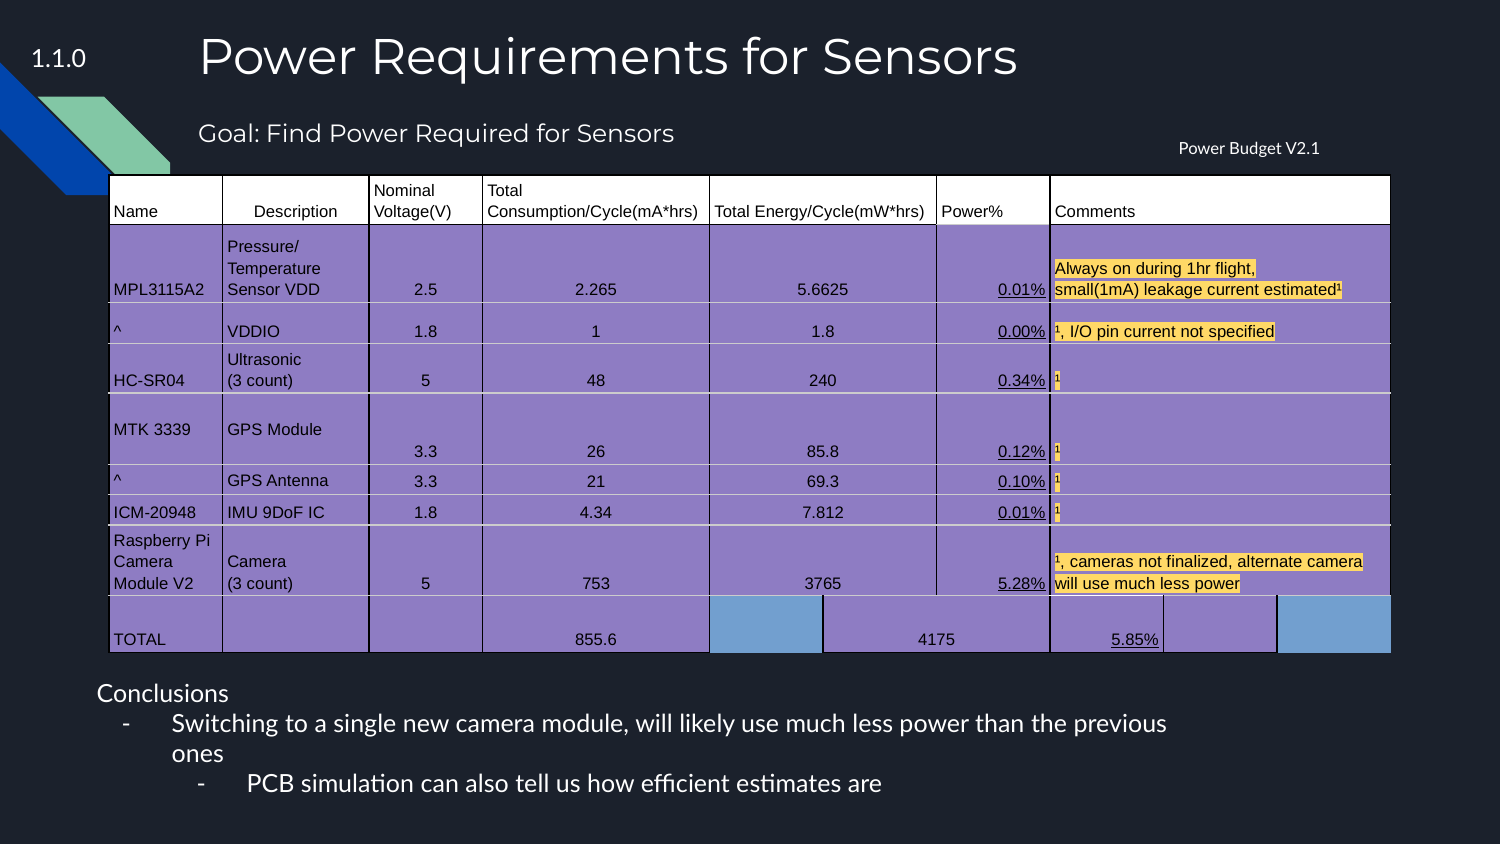

# Power Requirements for Sensors
1.1.0

Goal: Find Power Required for Sensors
Power Budget V2.1
| Name | Description | Nominal Voltage(V) | Total Consumption/Cycle(mA\*hrs) |  | Total Energy/Cycle(mW\*hrs) |  | Power% | Comments |  |  |
| --- | --- | --- | --- | --- | --- | --- | --- | --- | --- | --- |
| MPL3115A2 | Pressure/Temperature Sensor VDD | 2.5 | 2.265 |  | 5.6625 |  | 0.01% | Always on during 1hr flight, small(1mA) leakage current estimated¹ |  |  |
| ^ | VDDIO | 1.8 | 1 |  | 1.8 |  | 0.00% | ¹, I/O pin current not specified |  |  |
| HC-SR04 | Ultrasonic (3 count) | 5 | 48 |  | 240 |  | 0.34% | ¹ |  |  |
| MTK 3339 | GPS Module | 3.3 | 26 |  | 85.8 |  | 0.12% | ¹ |  |  |
| ^ | GPS Antenna | 3.3 | 21 |  | 69.3 |  | 0.10% | ¹ |  |  |
| ICM-20948 | IMU 9DoF IC | 1.8 | 4.34 |  | 7.812 |  | 0.01% | ¹ |  |  |
| Raspberry Pi Camera Module V2 | Camera (3 count) | 5 | 753 |  | 3765 |  | 5.28% | ¹, cameras not finalized, alternate camera will use much less power |  |  |
| TOTAL |  |  | 855.6 |  | 4175 |  | 5.85% |  |  |  |
Conclusions
Switching to a single new camera module, will likely use much less power than the previous ones
PCB simulation can also tell us how efficient estimates are